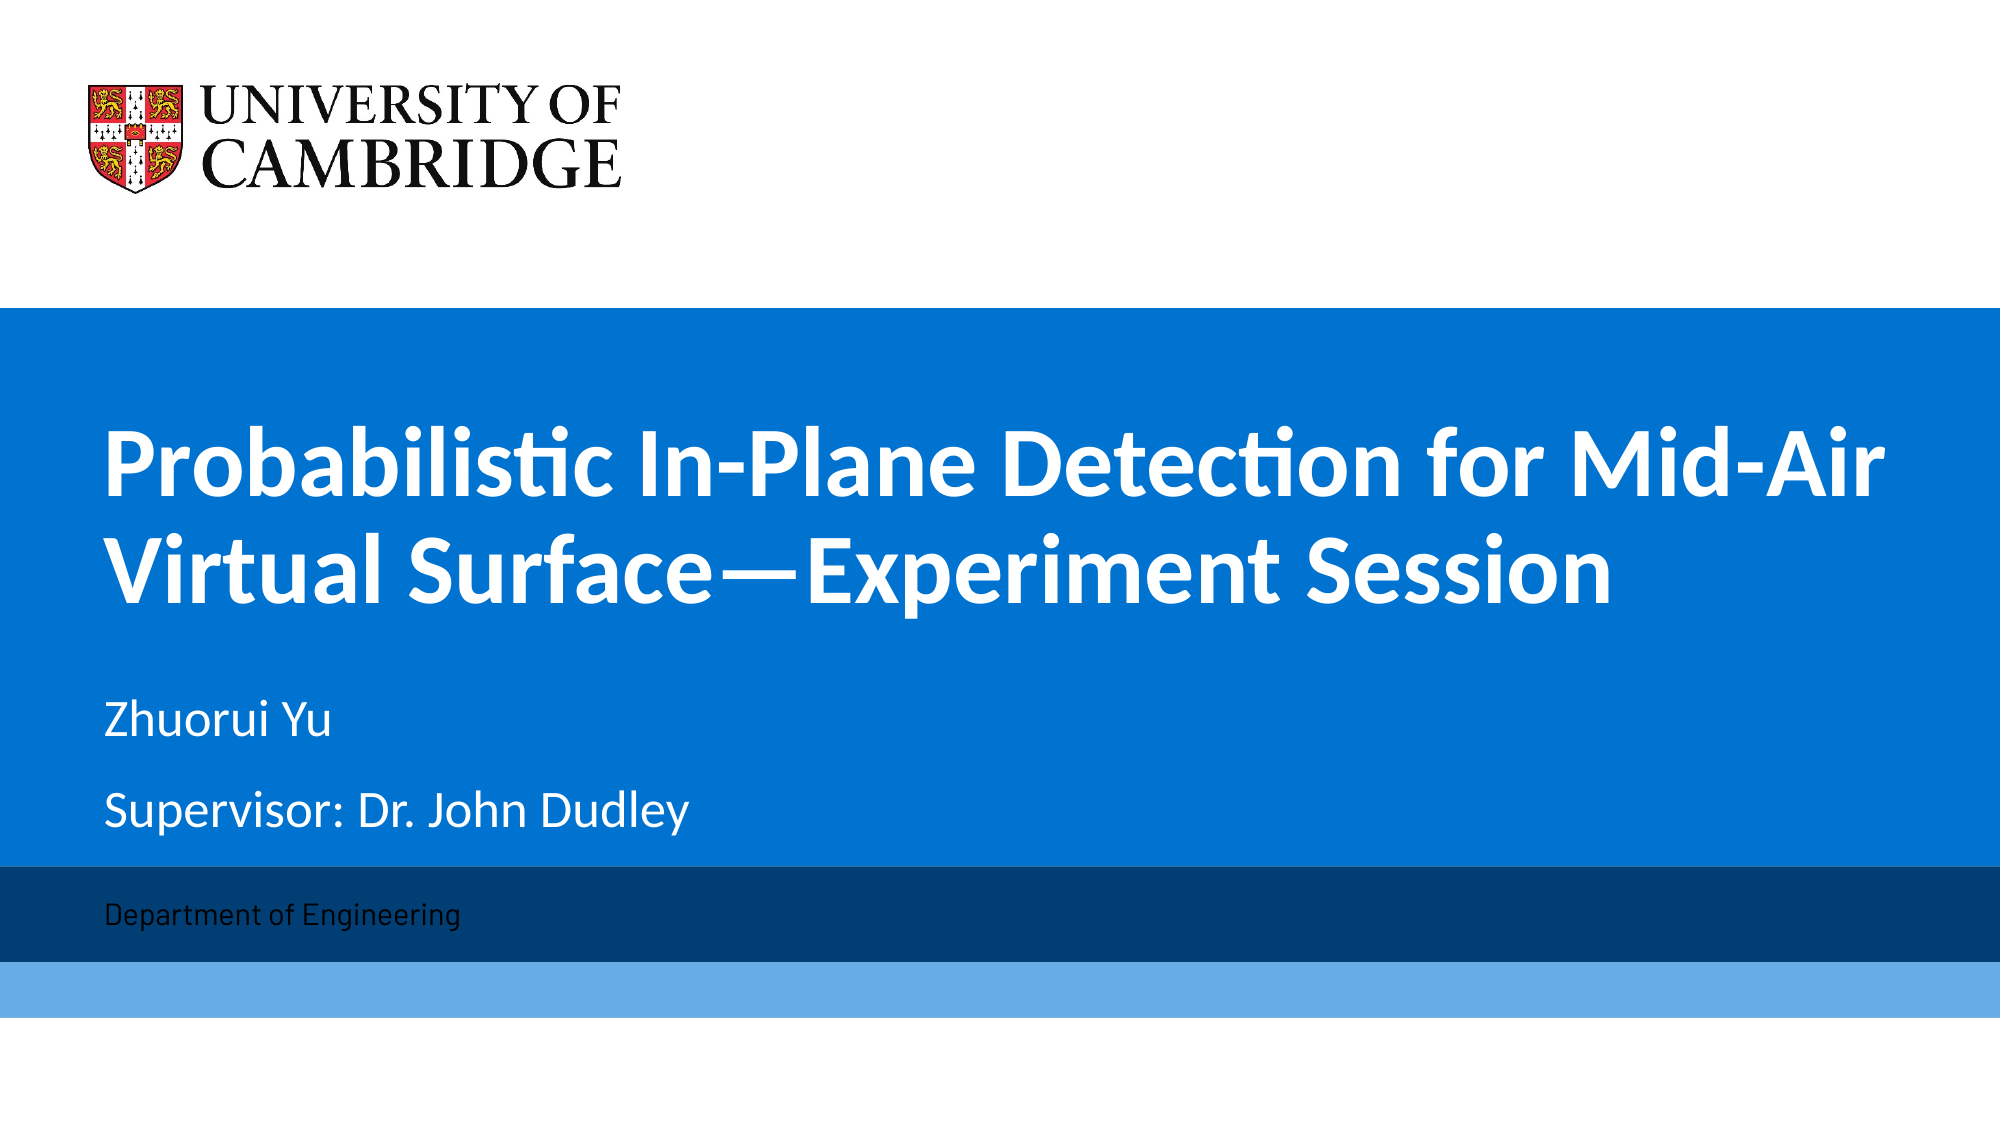

Probabilistic In-Plane Detection for Mid-Air Virtual Surface—Experiment Session
Zhuorui Yu
Supervisor: Dr. John Dudley
Department of Engineering